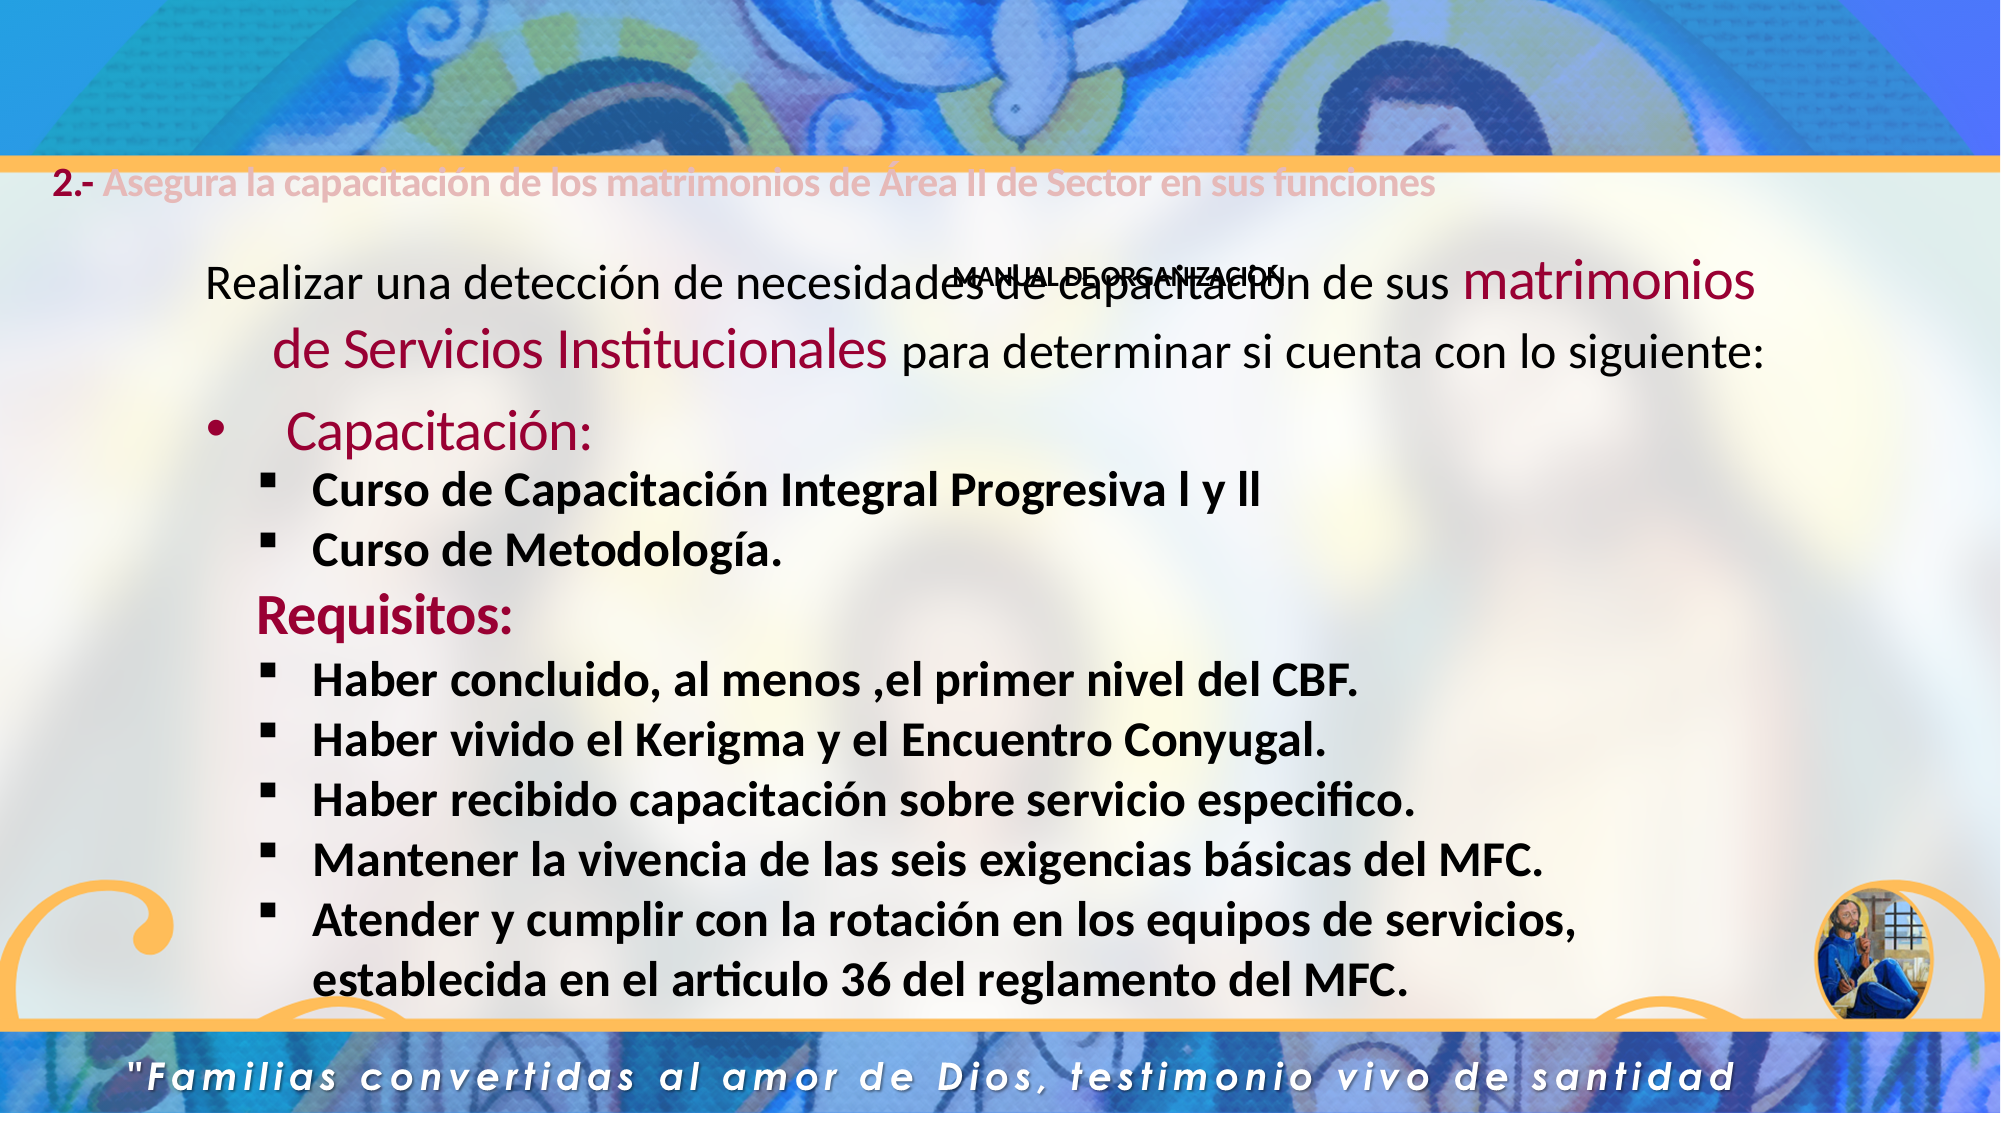

2.- Asegura la capacitación de los matrimonios de Área II de Sector en sus funciones                                                                                                            										MANUAL DE ORGANIZACION
Realizar una detección de necesidades de capacitación de sus matrimonios de Servicios Institucionales para determinar si cuenta con lo siguiente:
 Capacitación:
Curso de Capacitación Integral Progresiva l y ll
Curso de Metodología.
Requisitos:
Haber concluido, al menos ,el primer nivel del CBF.
Haber vivido el Kerigma y el Encuentro Conyugal.
Haber recibido capacitación sobre servicio especifico.
Mantener la vivencia de las seis exigencias básicas del MFC.
Atender y cumplir con la rotación en los equipos de servicios, establecida en el articulo 36 del reglamento del MFC.